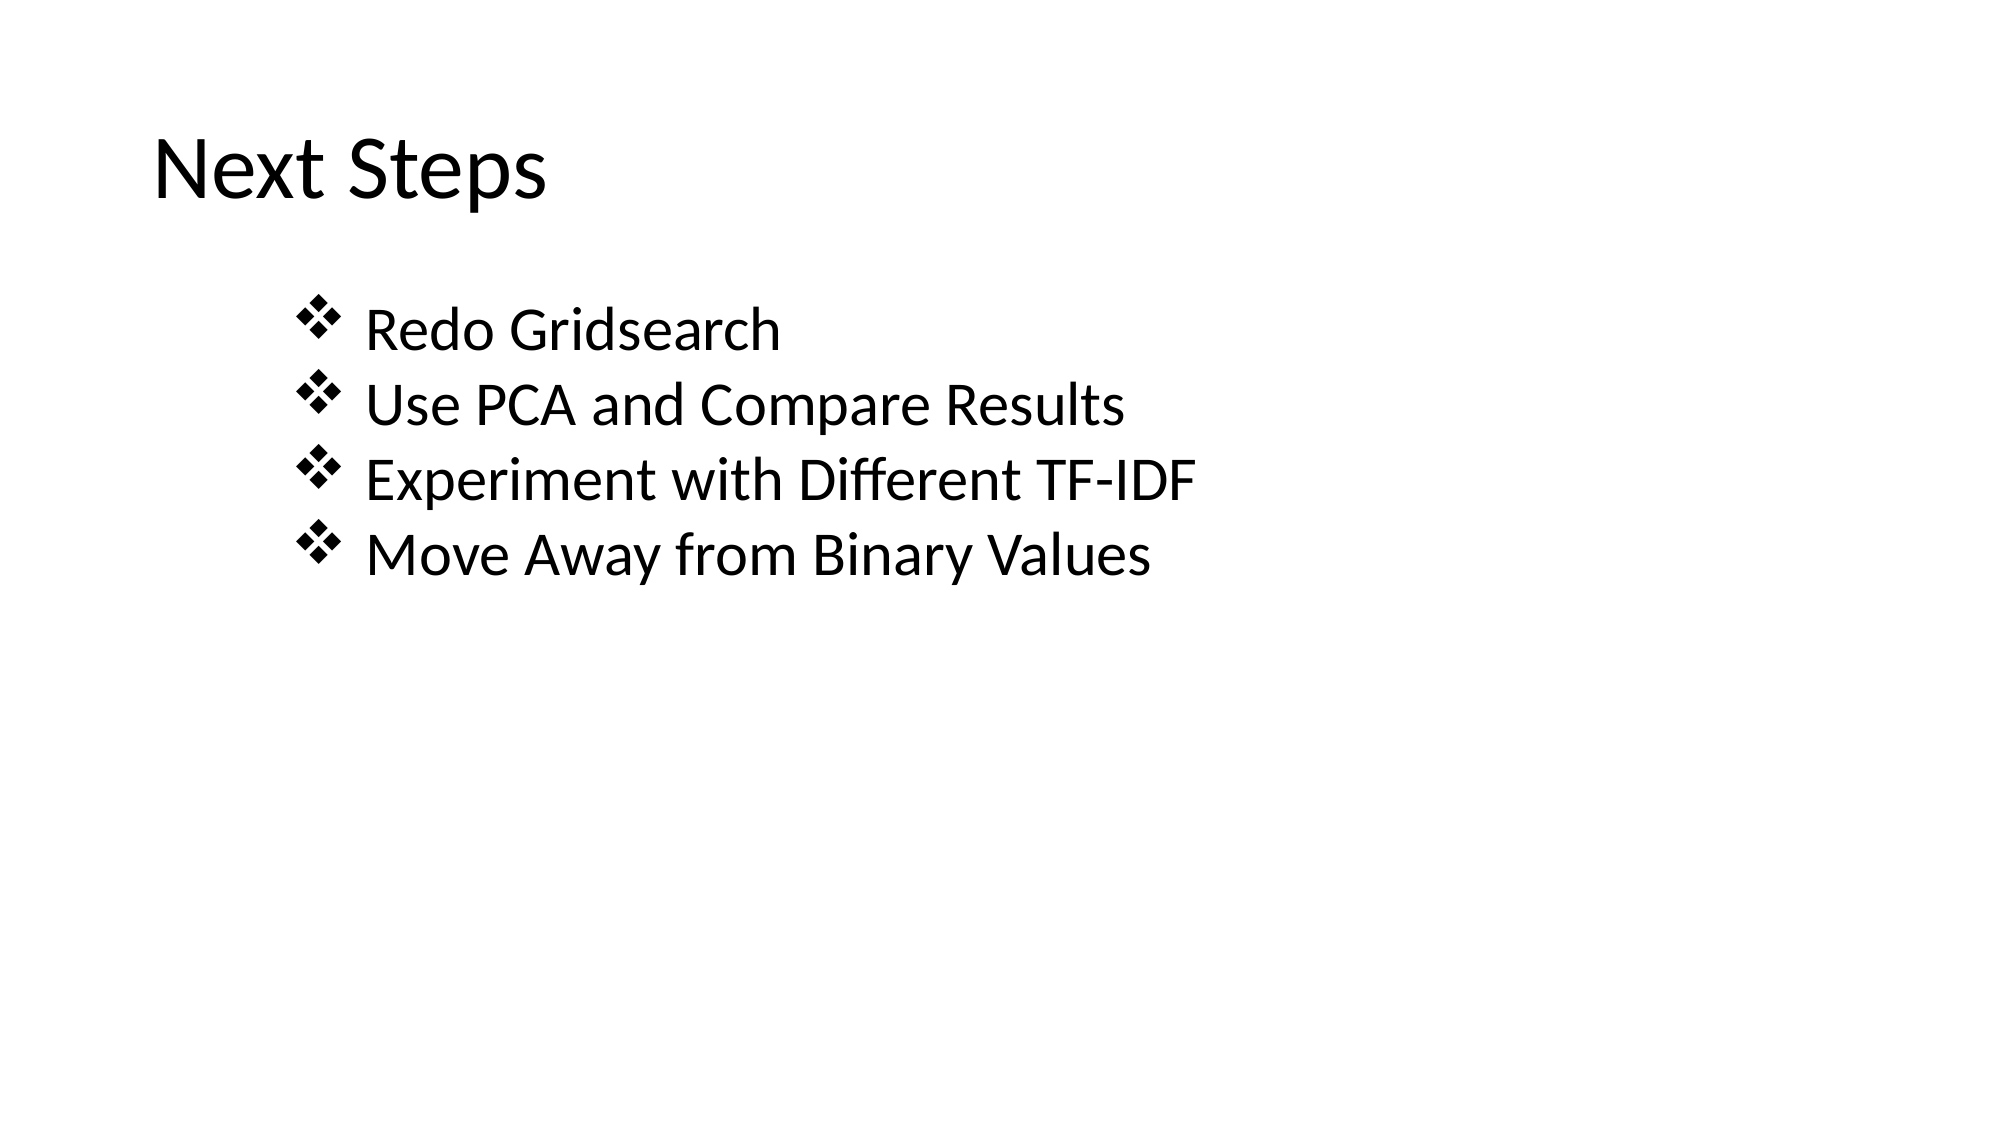

# Next Steps
Redo Gridsearch
Use PCA and Compare Results
Experiment with Different TF-IDF
Move Away from Binary Values